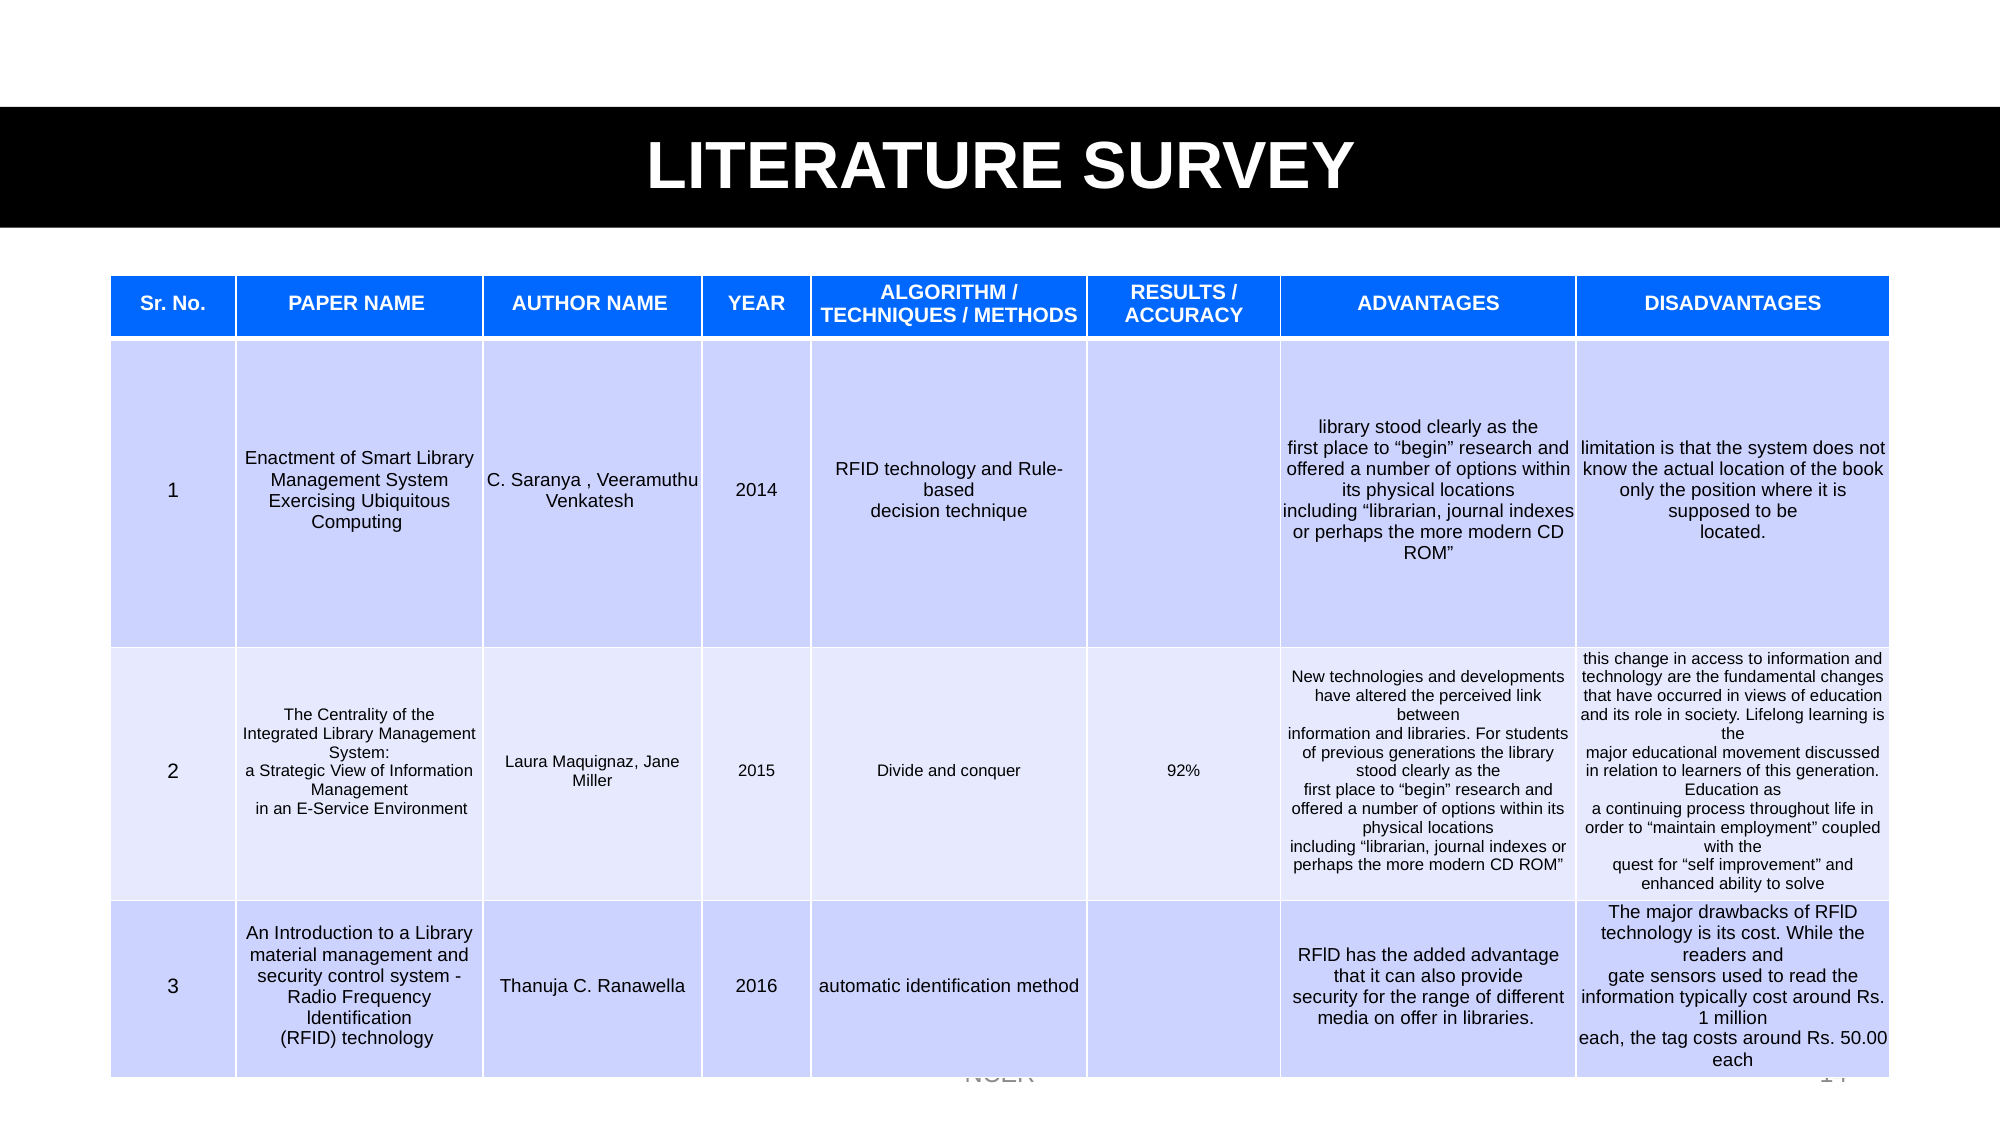

# LITERATURE SURVEY

| Sr. No. | PAPER NAME | AUTHOR NAME | YEAR | ALGORITHM / TECHNIQUES / METHODS | RESULTS / ACCURACY | ADVANTAGES | DISADVANTAGES |
| --- | --- | --- | --- | --- | --- | --- | --- |
| 1 | Enactment of Smart Library Management System Exercising Ubiquitous Computing | C. Saranya , Veeramuthu Venkatesh | 2014 | RFID technology and Rule-based decision technique |  | library stood clearly as the first place to “begin” research and offered a number of options within its physical locations including “librarian, journal indexes or perhaps the more modern CD ROM” | limitation is that the system does not know the actual location of the book only the position where it is supposed to be located. |
| 2 | The Centrality of the Integrated Library Management System: a Strategic View of Information Management  in an E-Service Environment | Laura Maquignaz, Jane Miller | 2015 | Divide and conquer | 92% | New technologies and developments have altered the perceived link between information and libraries. For students of previous generations the library stood clearly as the first place to “begin” research and offered a number of options within its physical locations including “librarian, journal indexes or perhaps the more modern CD ROM” | this change in access to information and technology are the fundamental changes that have occurred in views of education and its role in society. Lifelong learning is the major educational movement discussed in relation to learners of this generation. Education as a continuing process throughout life in order to “maintain employment” coupled with the quest for “self improvement” and enhanced ability to solve |
| 3 | An Introduction to a Library material management and security control system - Radio Frequency ldentification (RFID) technology | Thanuja C. Ranawella | 2016 | automatic identification method |  | RFlD has the added advantage that it can also provide security for the range of different media on offer in libraries. | The major drawbacks of RFlD technology is its cost. While the readers and gate sensors used to read the information typically cost around Rs. 1 million each, the tag costs around Rs. 50.00 each |
NCER
14